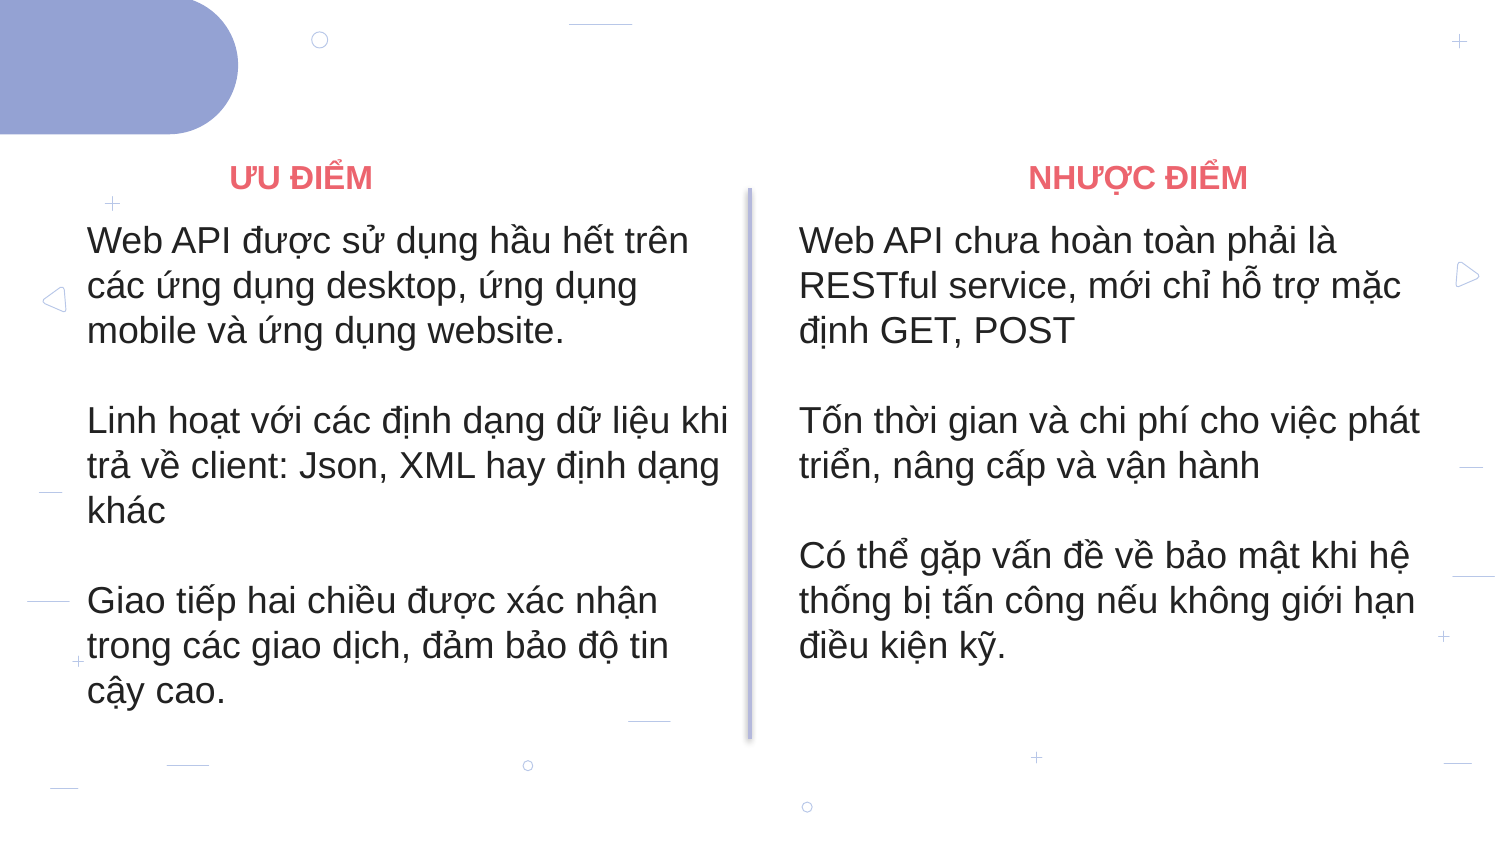

# ƯU ĐIỂM
NHƯỢC ĐIỂM
Web API được sử dụng hầu hết trên các ứng dụng desktop, ứng dụng mobile và ứng dụng website.

Linh hoạt với các định dạng dữ liệu khi trả về client: Json, XML hay định dạng khác

Giao tiếp hai chiều được xác nhận trong các giao dịch, đảm bảo độ tin cậy cao.

Web API chưa hoàn toàn phải là RESTful service, mới chỉ hỗ trợ mặc định GET, POST

Tốn thời gian và chi phí cho việc phát triển, nâng cấp và vận hành

Có thể gặp vấn đề về bảo mật khi hệ thống bị tấn công nếu không giới hạn điều kiện kỹ.